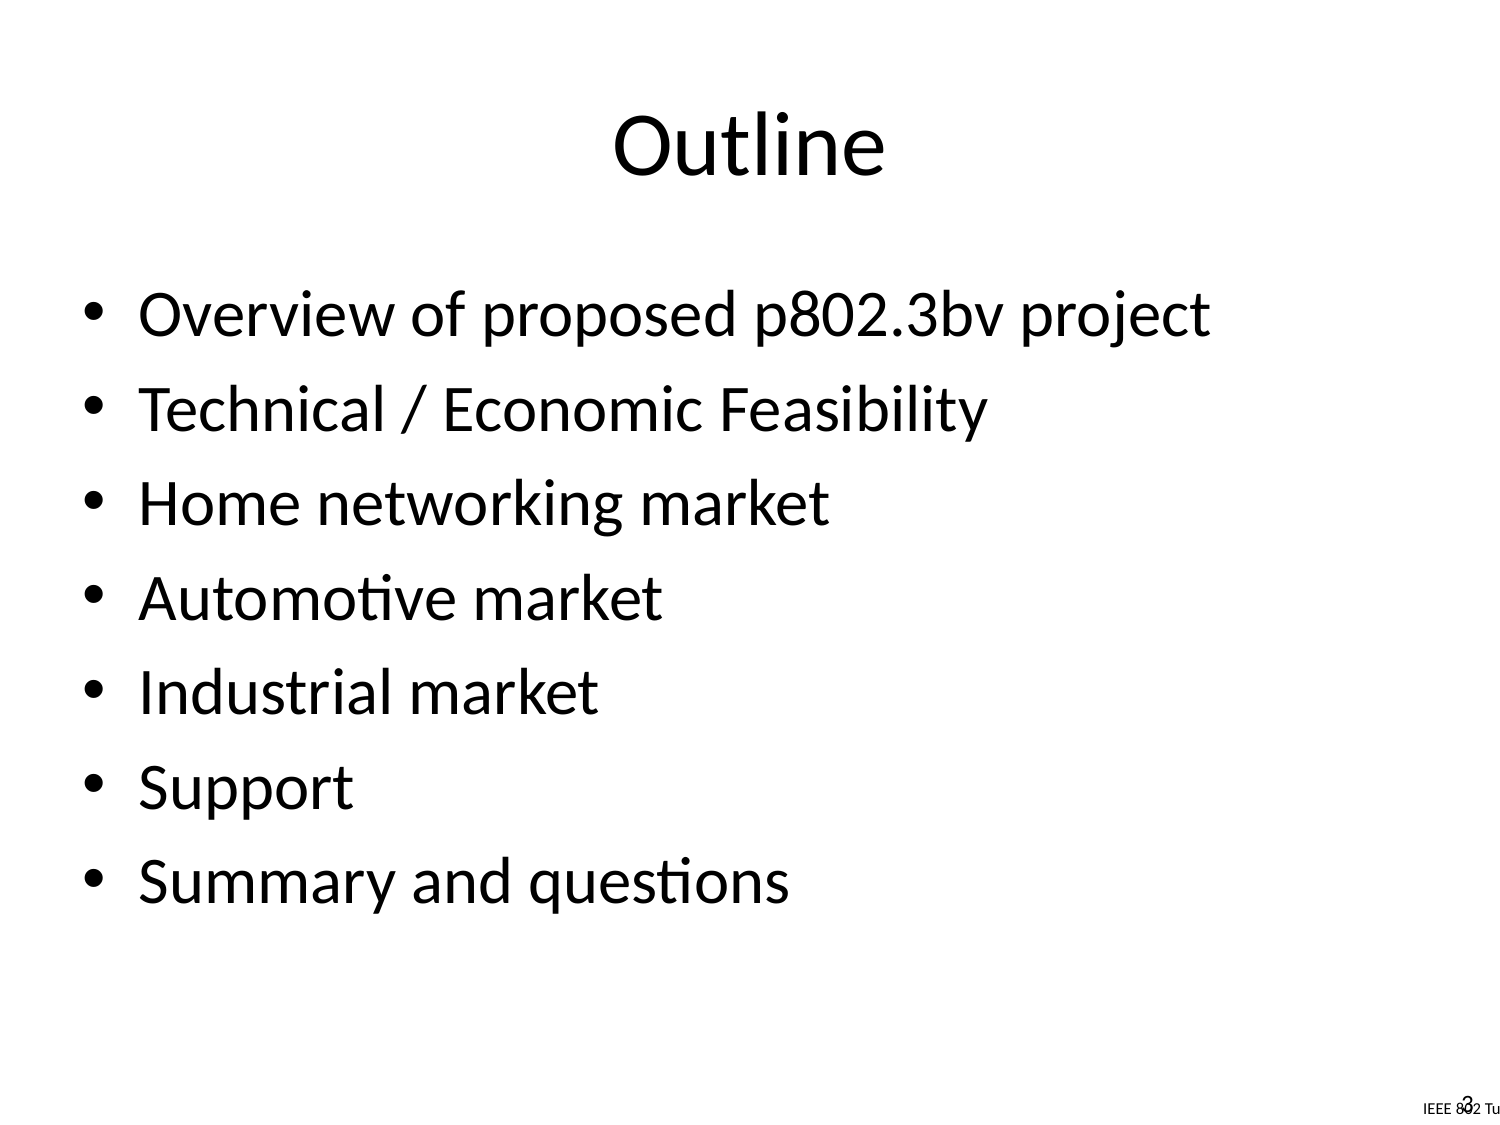

# Outline
Overview of proposed p802.3bv project
Technical / Economic Feasibility
Home networking market
Automotive market
Industrial market
Support
Summary and questions
3